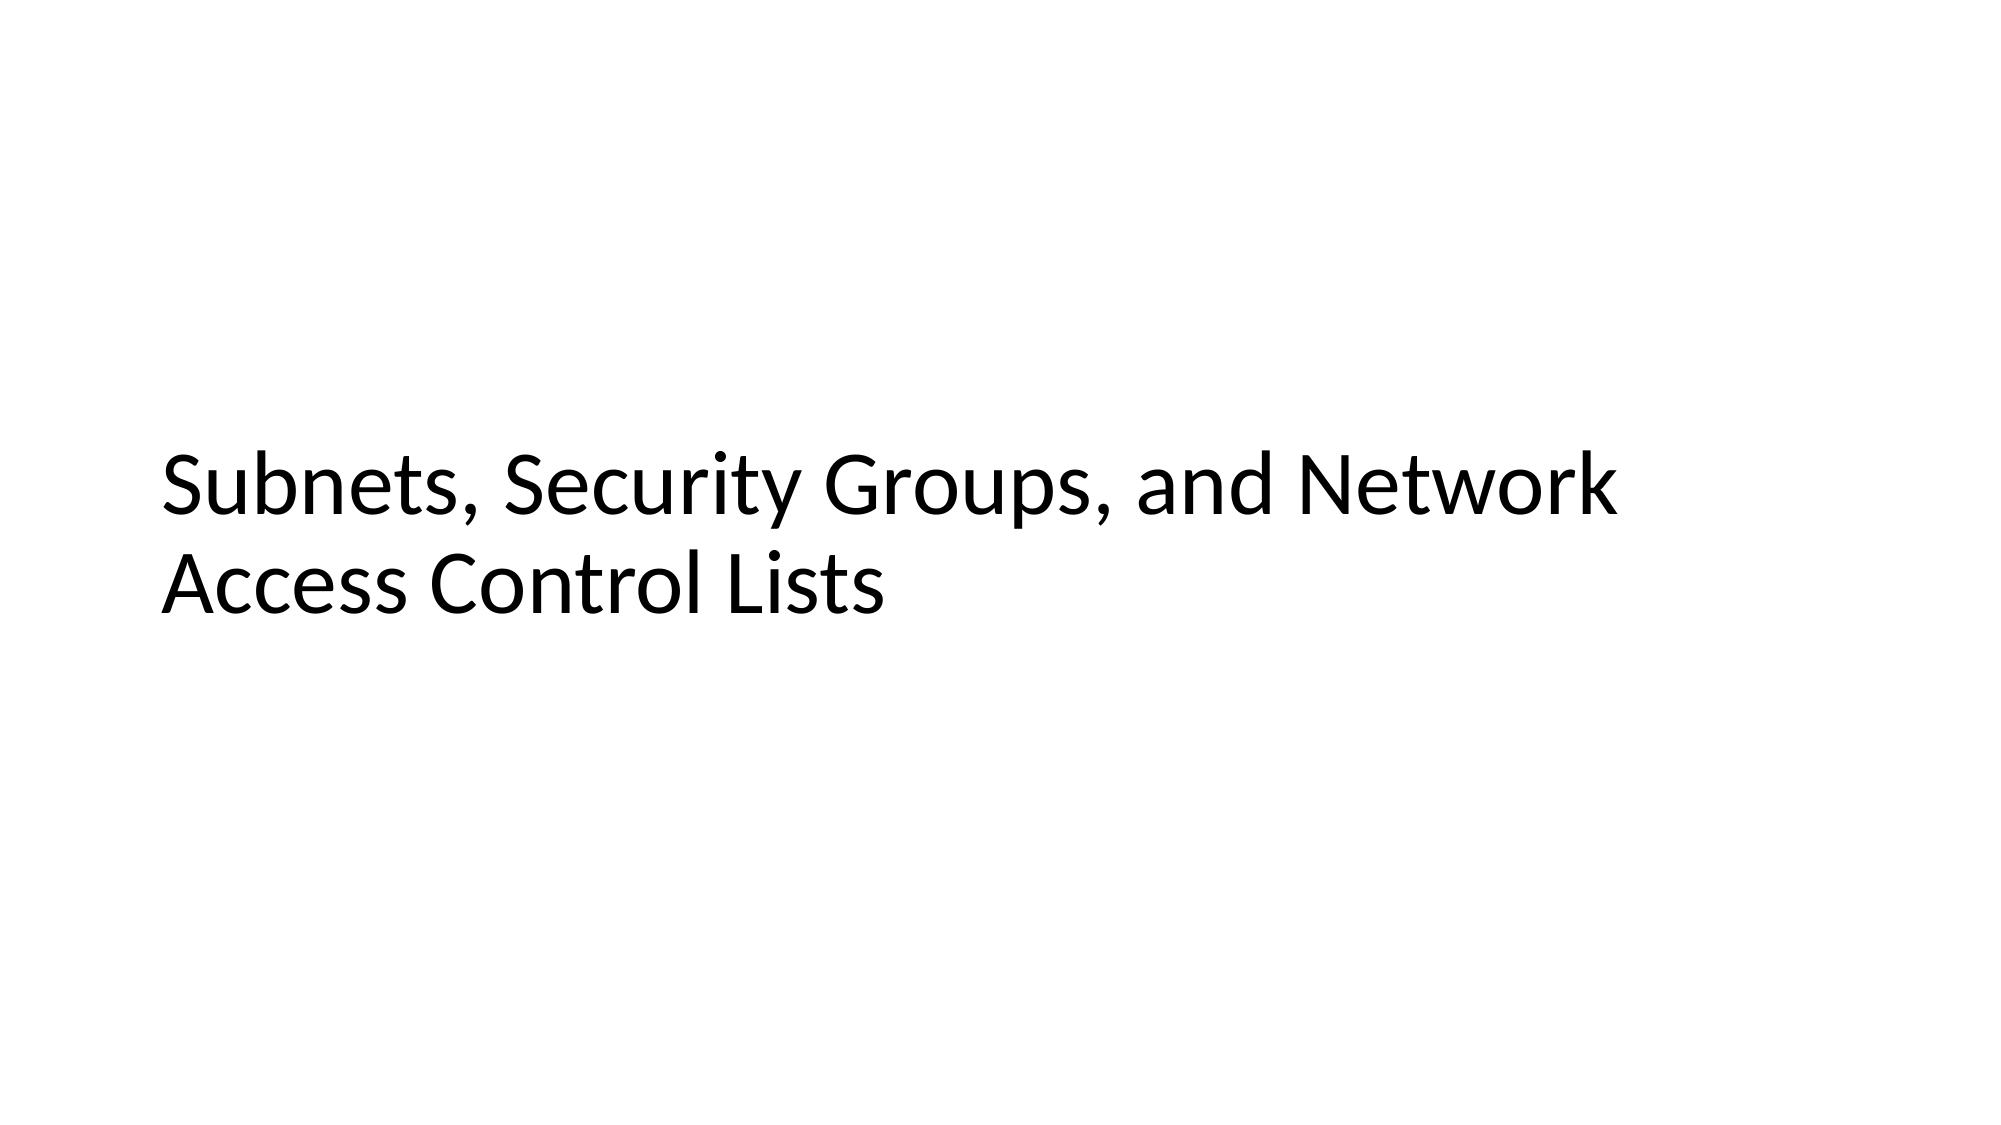

# Subnets, Security Groups, and Network Access Control Lists